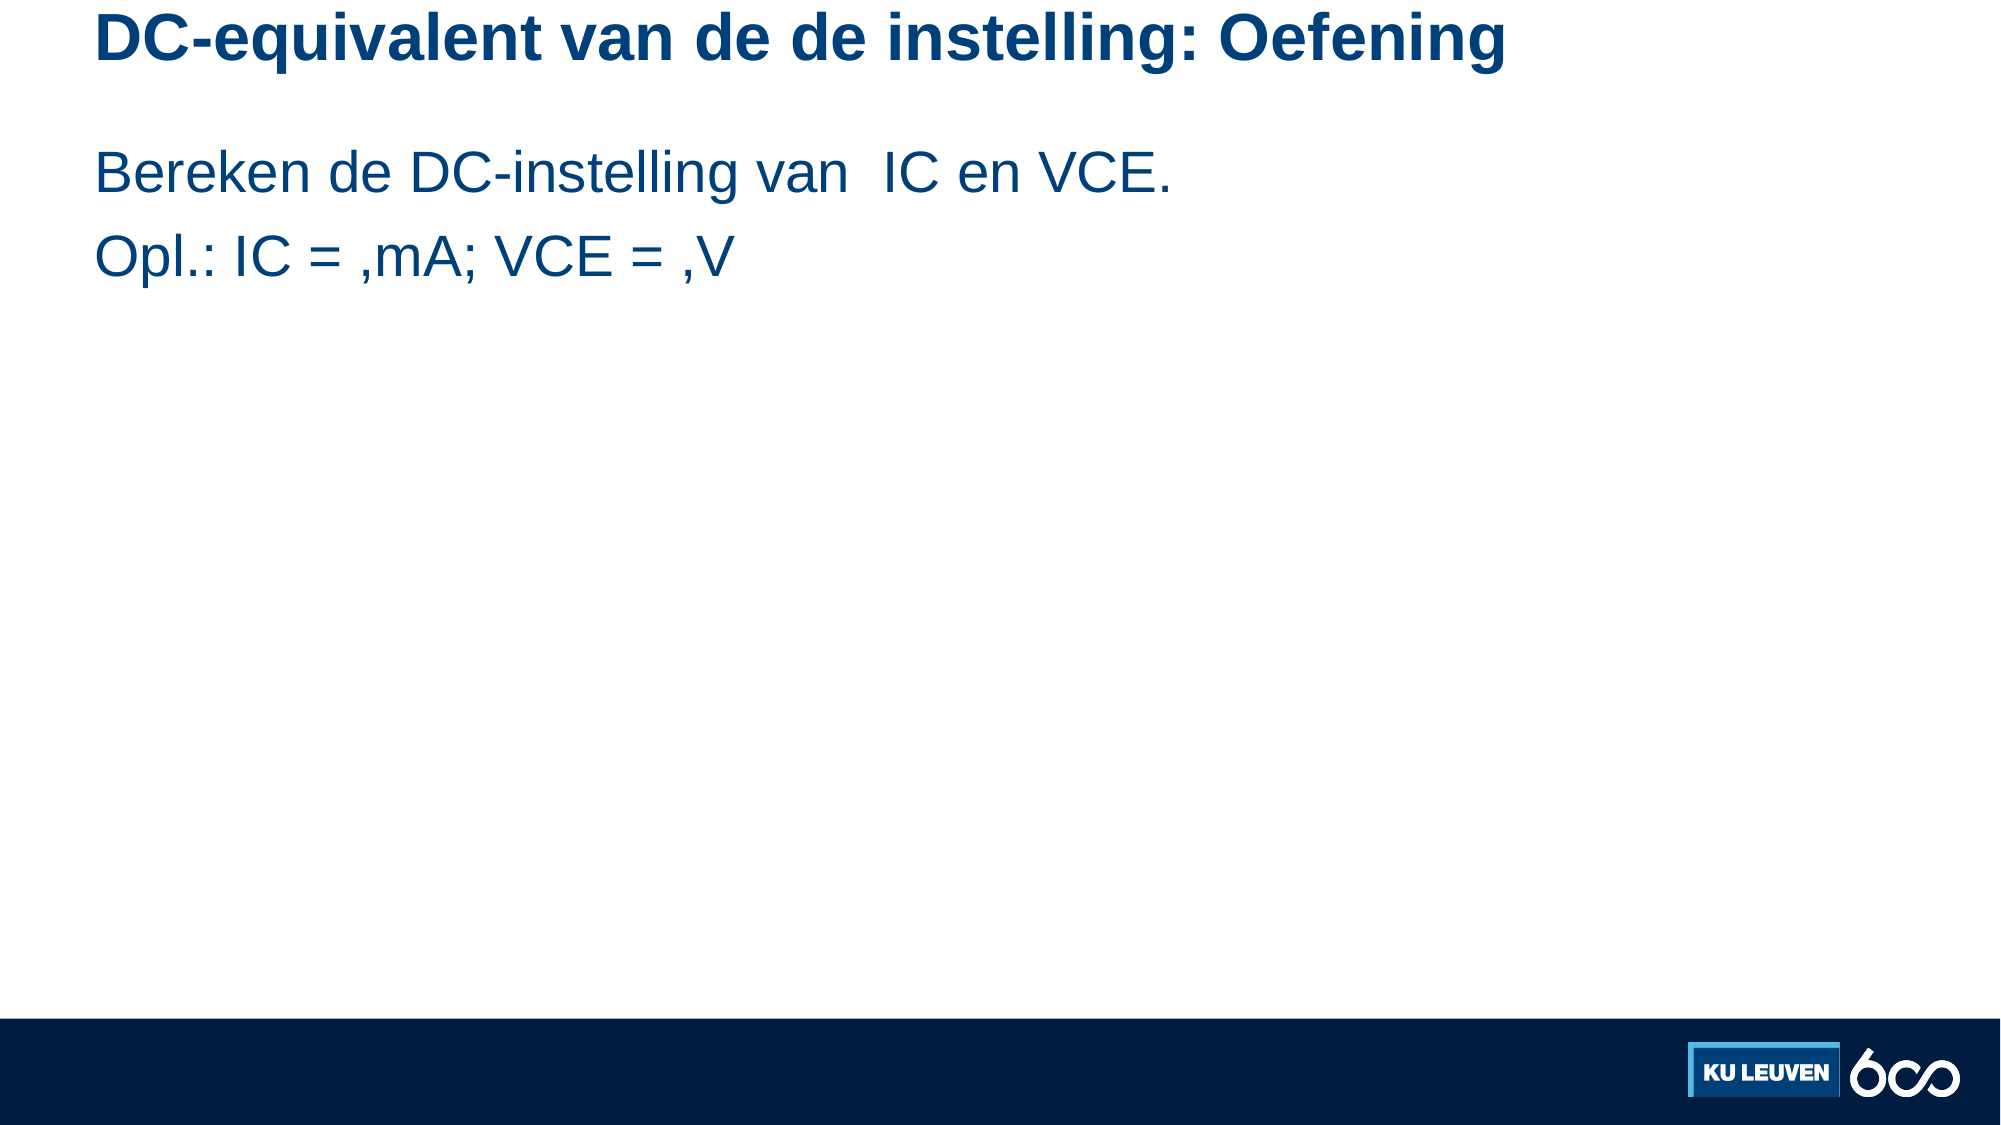

# DC-equivalent van de de instelling: Oefening
Bereken de DC-instelling van  IC en VCE.
Opl.: IC = ,mA; VCE = ,V